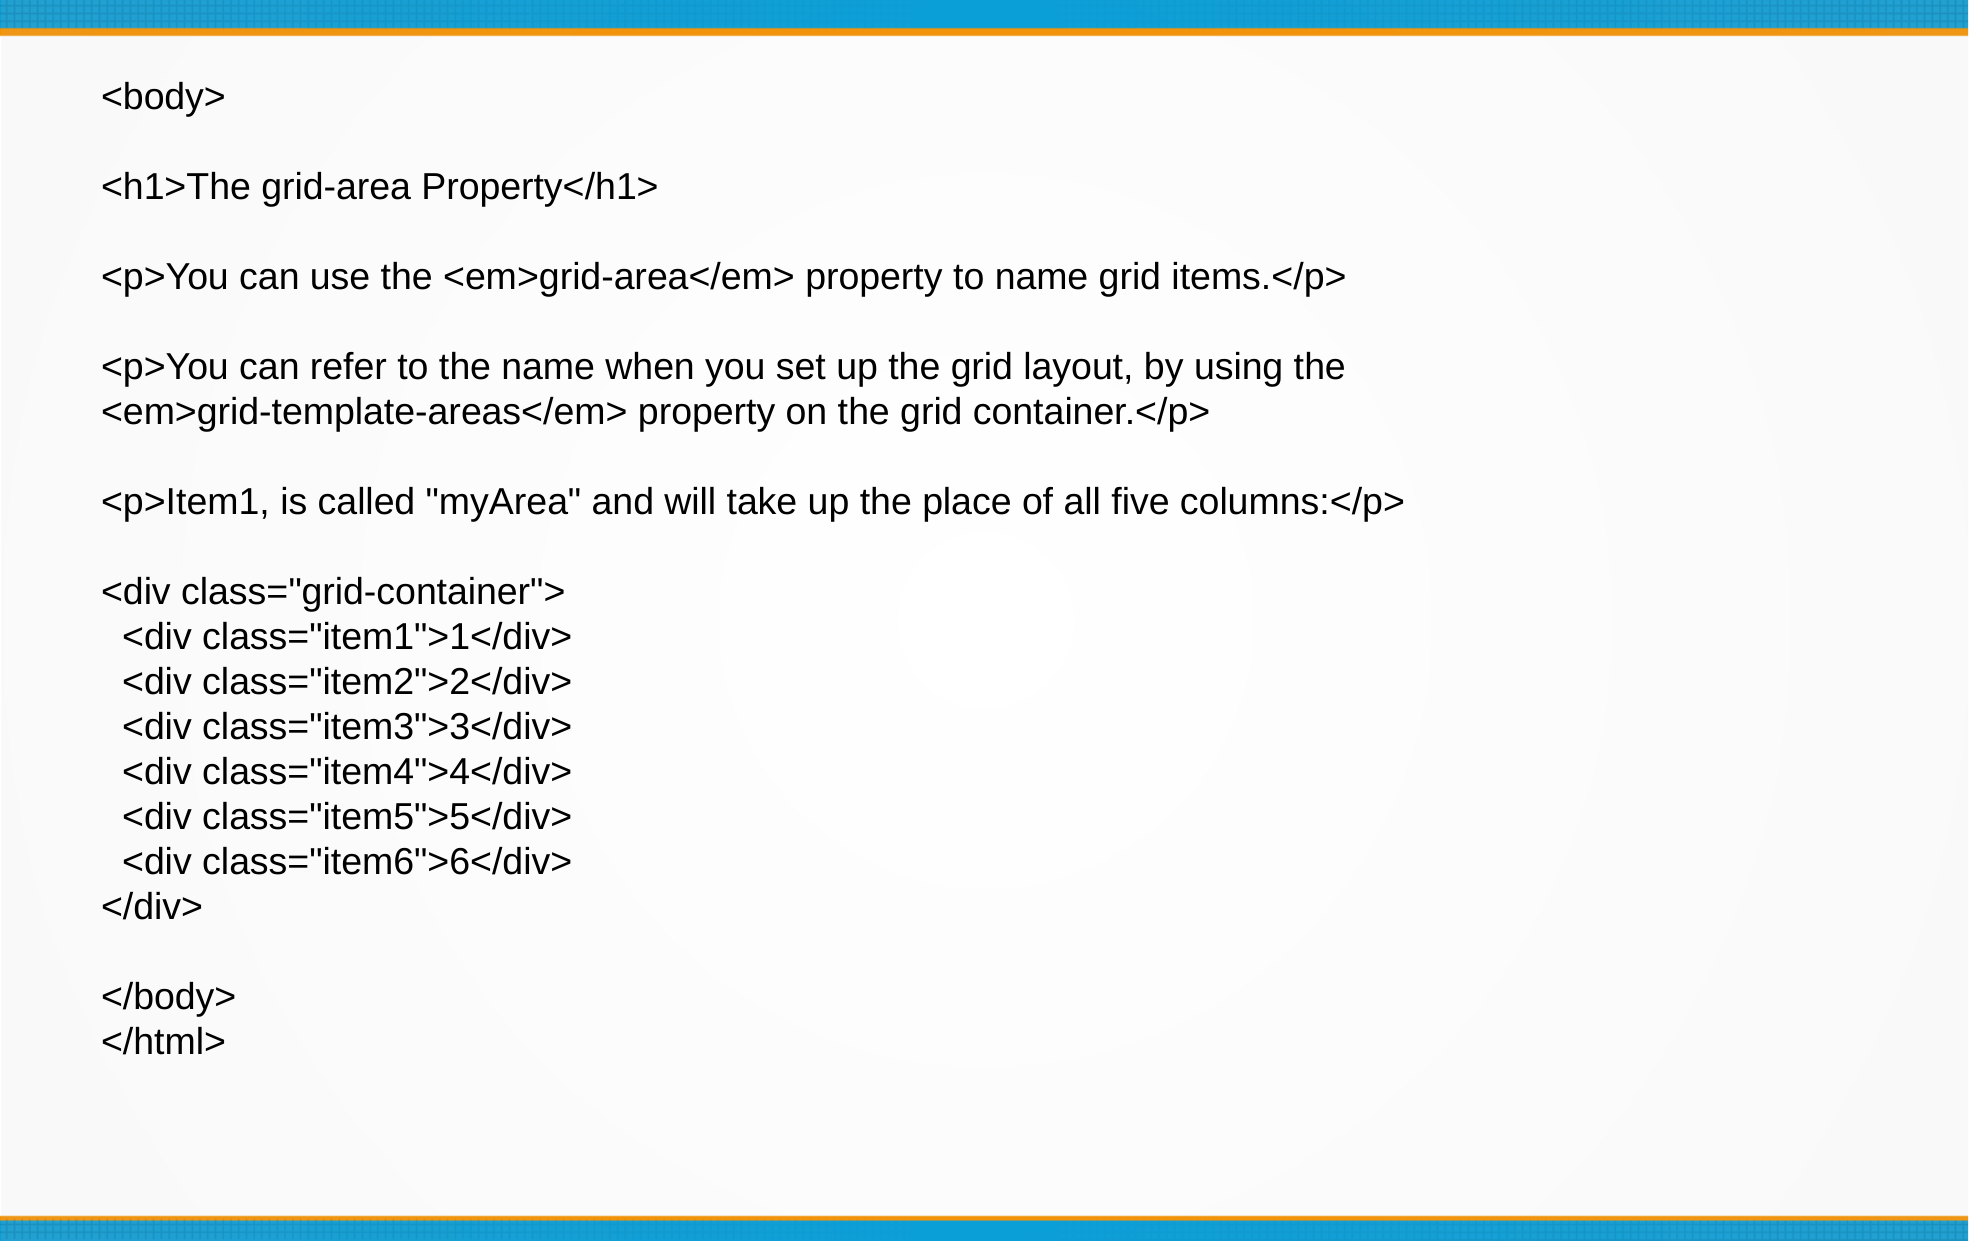

<body>

<h1>The grid-area Property</h1>

<p>You can use the <em>grid-area</em> property to name grid items.</p>

<p>You can refer to the name when you set up the grid layout, by using the <em>grid-template-areas</em> property on the grid container.</p>

<p>Item1, is called "myArea" and will take up the place of all five columns:</p>

<div class="grid-container">
  <div class="item1">1</div>
  <div class="item2">2</div>
  <div class="item3">3</div>
  <div class="item4">4</div>
  <div class="item5">5</div>
  <div class="item6">6</div>
</div>

</body>
</html>